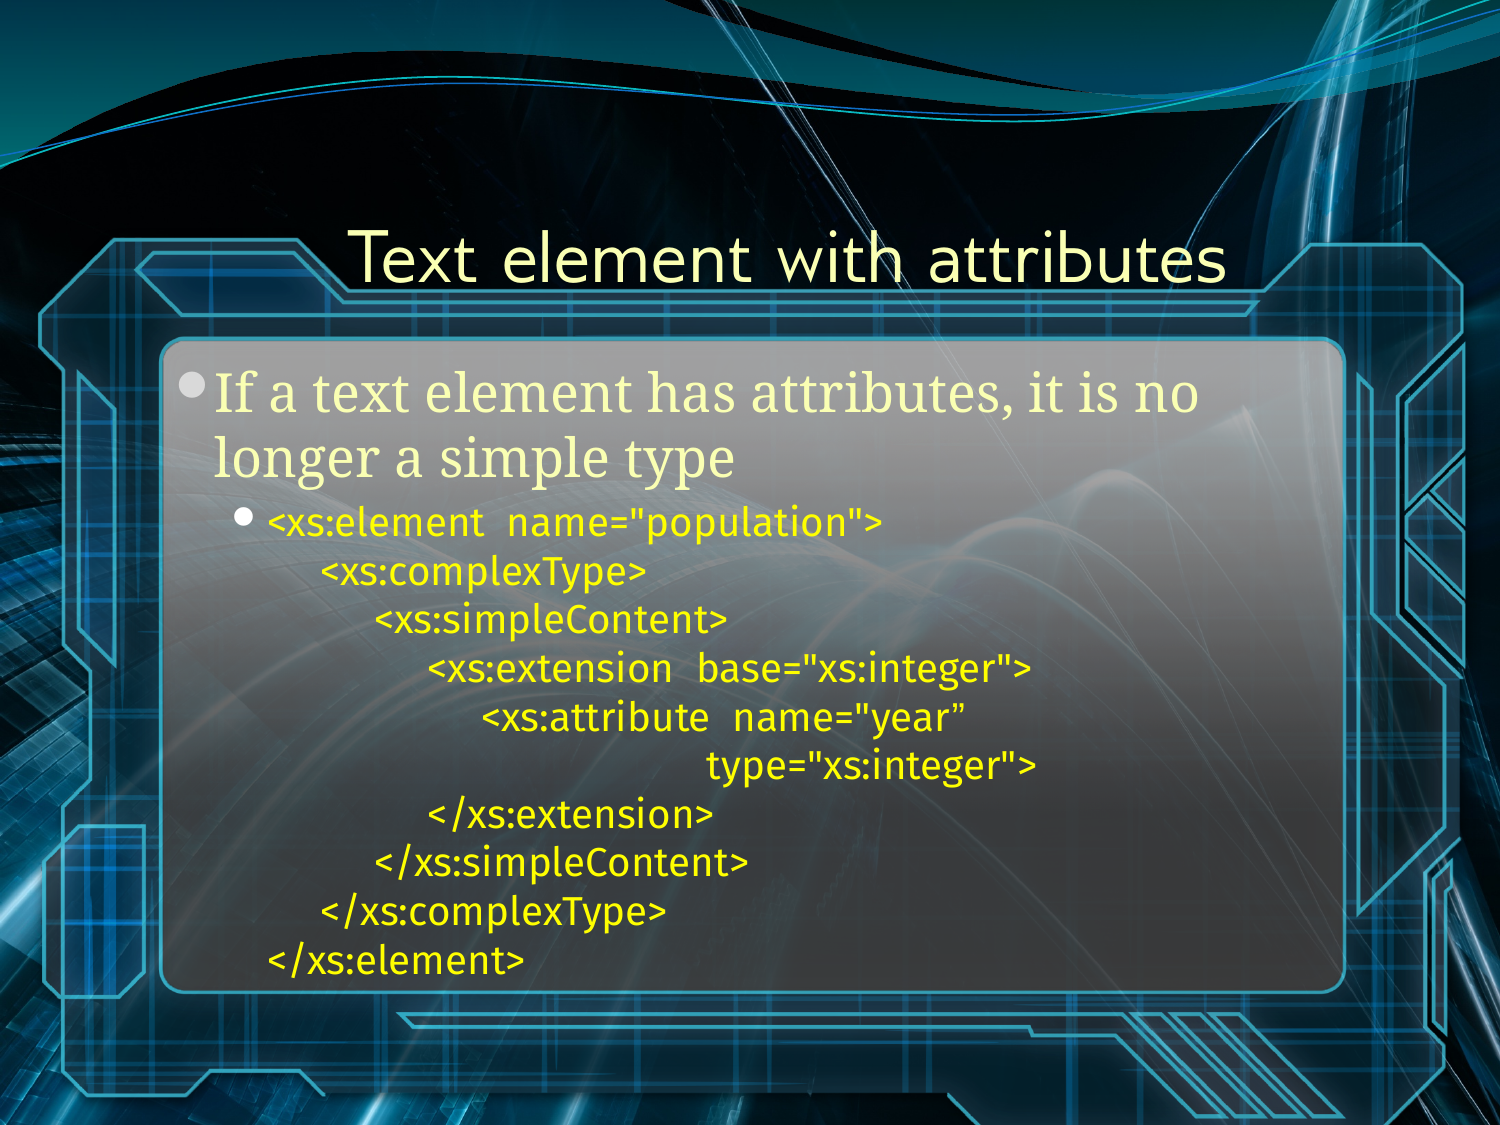

# Text element with attributes
If a text element has attributes, it is no longer a simple type
<xs:element  name="population">
     <xs:complexType>
          <xs:simpleContent>
               <xs:extension  base="xs:integer">
                    <xs:attribute  name="year”
                                         type="xs:integer">
               </xs:extension>
          </xs:simpleContent>
     </xs:complexType>
</xs:element>